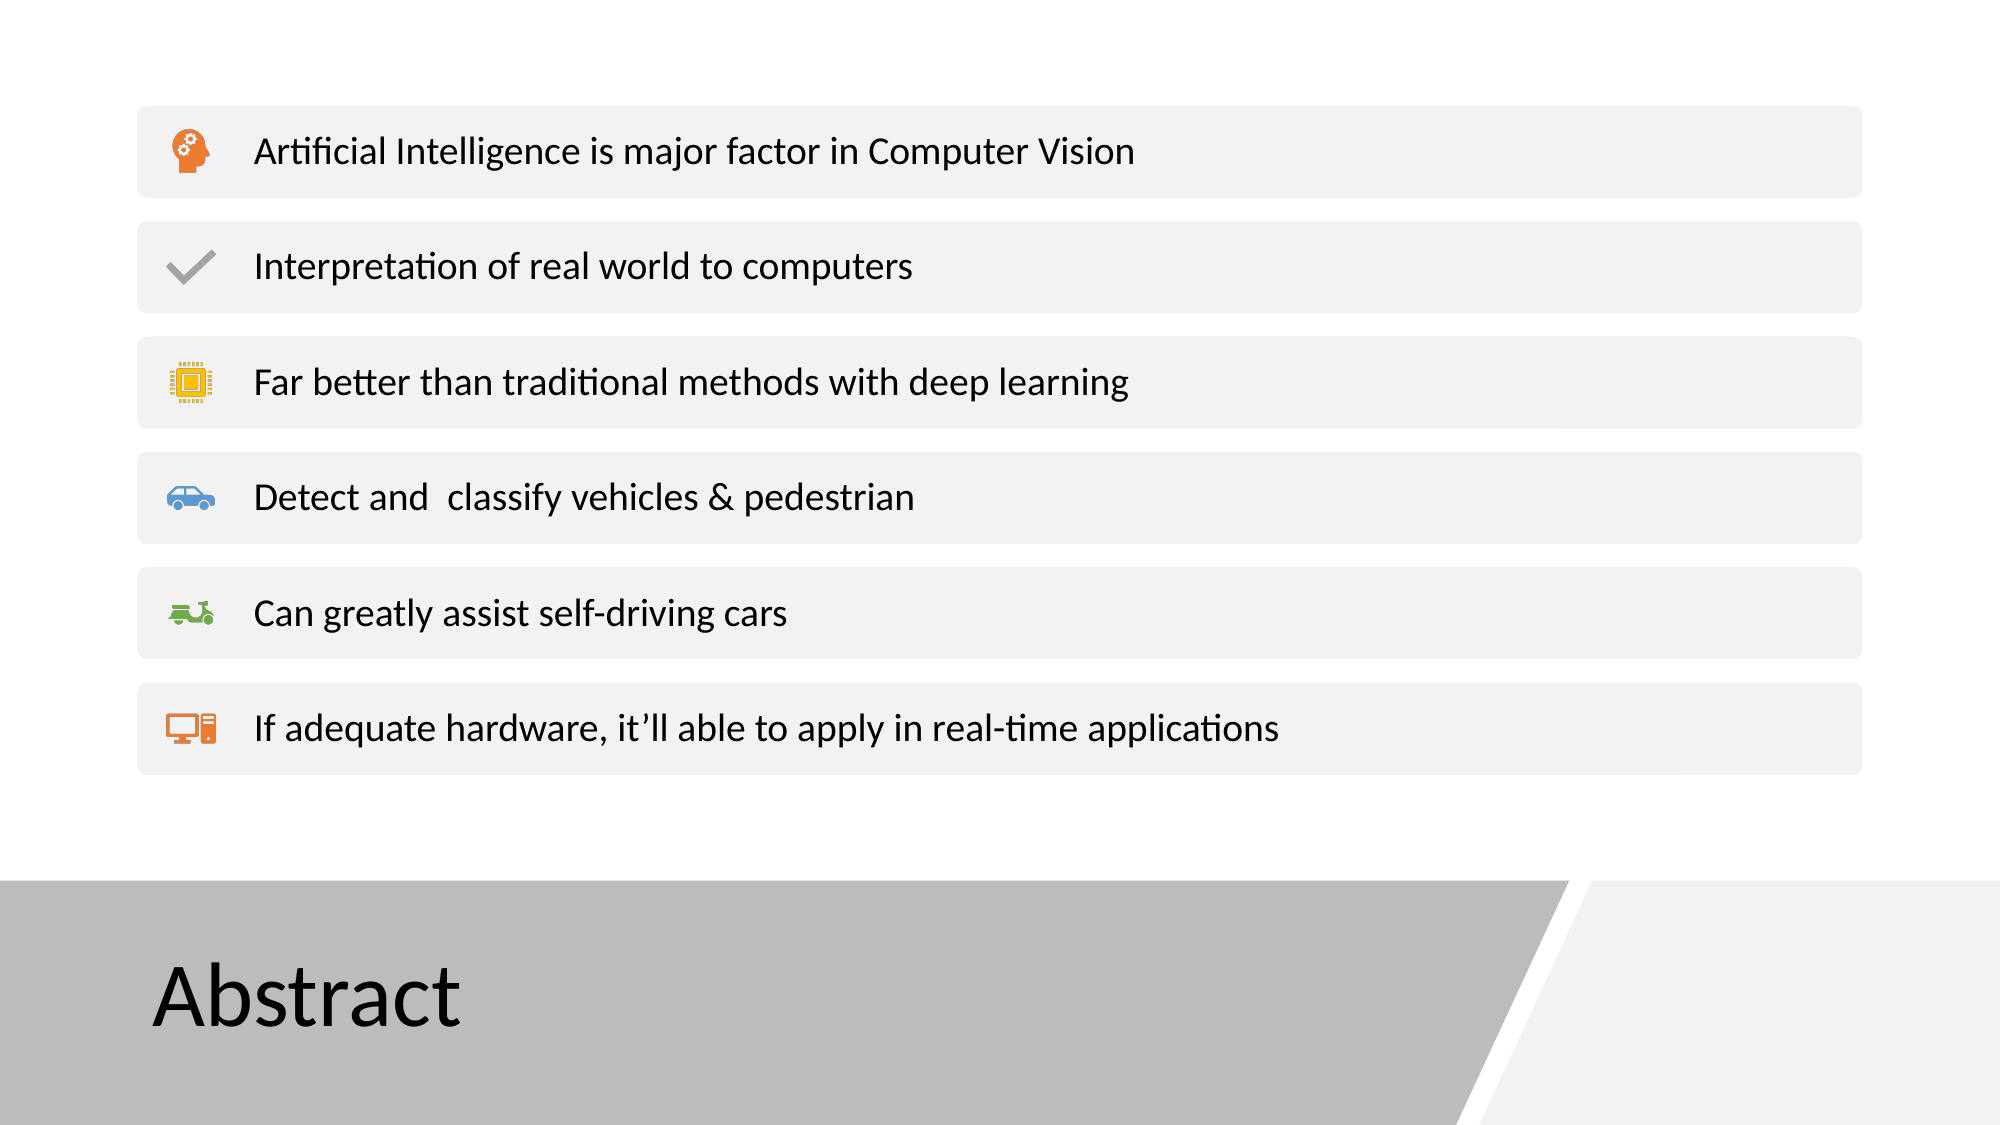

Artificial Intelligence is major factor in Computer Vision
Interpretation of real world to computers
Far better than traditional methods with deep learning
Detect and  classify vehicles & pedestrian
Can greatly assist self-driving cars
If adequate hardware, it’ll able to apply in real-time applications

# Abstract